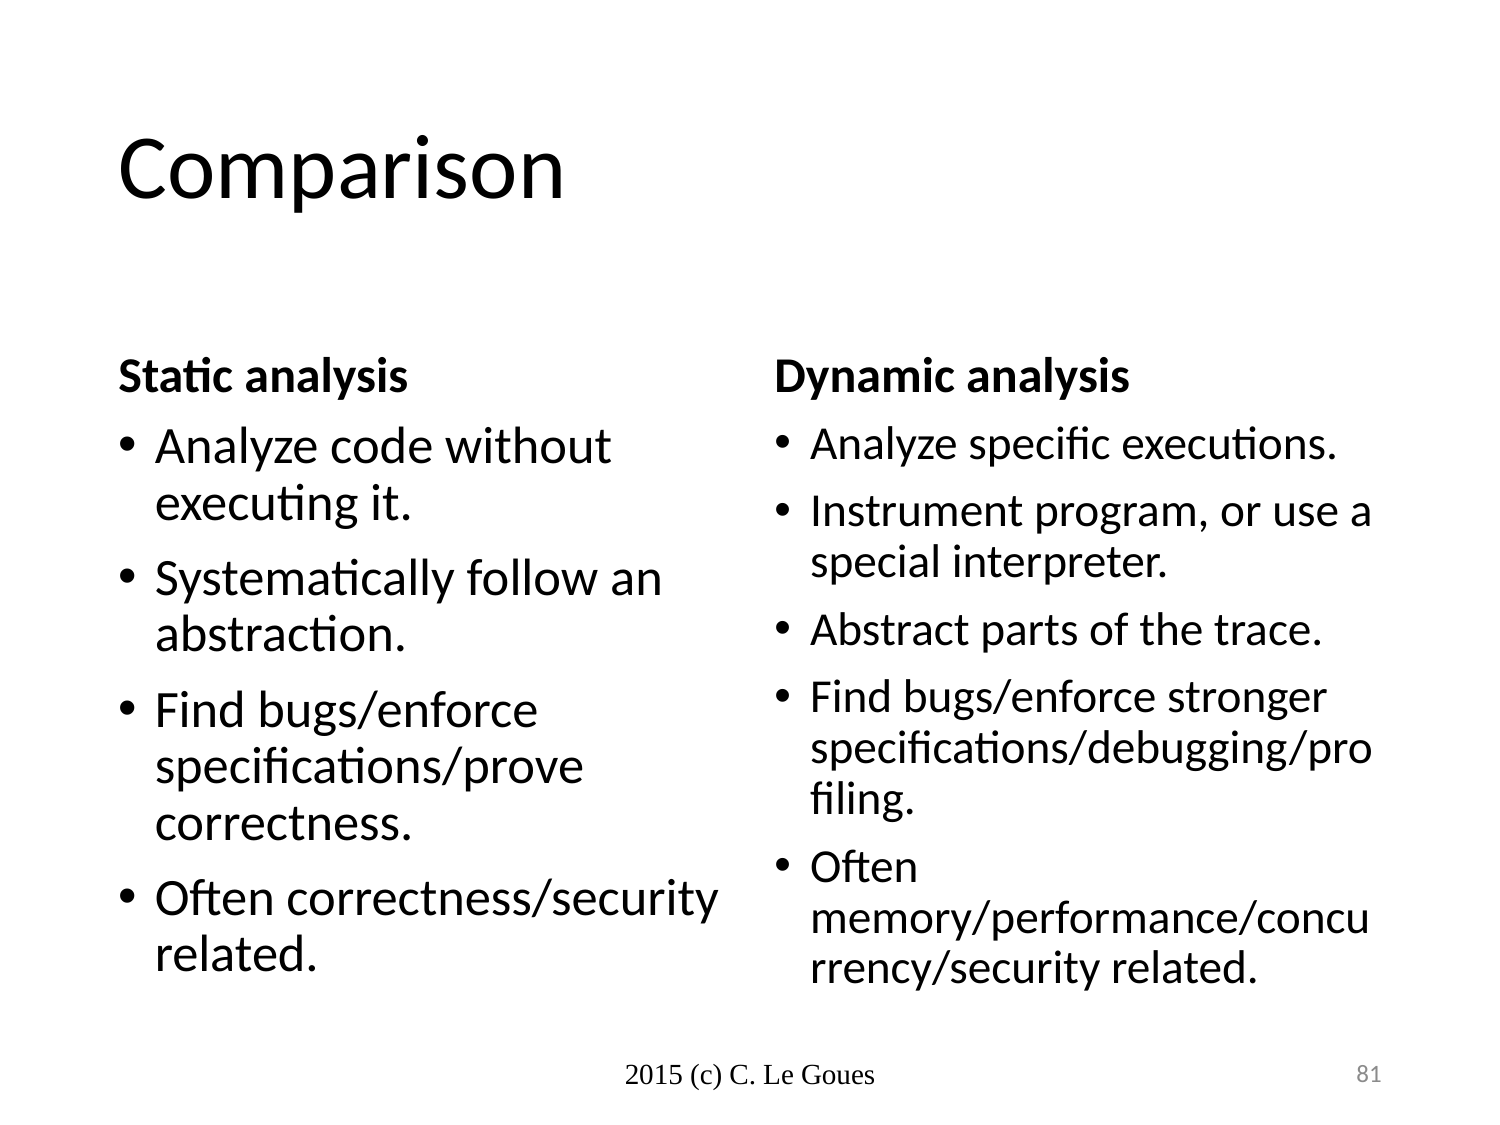

# Comparison
Static analysis
Dynamic analysis
Analyze code without executing it.
Systematically follow an abstraction.
Find bugs/enforce specifications/prove correctness.
Often correctness/security related.
Analyze specific executions.
Instrument program, or use a special interpreter.
Abstract parts of the trace.
Find bugs/enforce stronger specifications/debugging/profiling.
Often memory/performance/concurrency/security related.
2015 (c) C. Le Goues
81